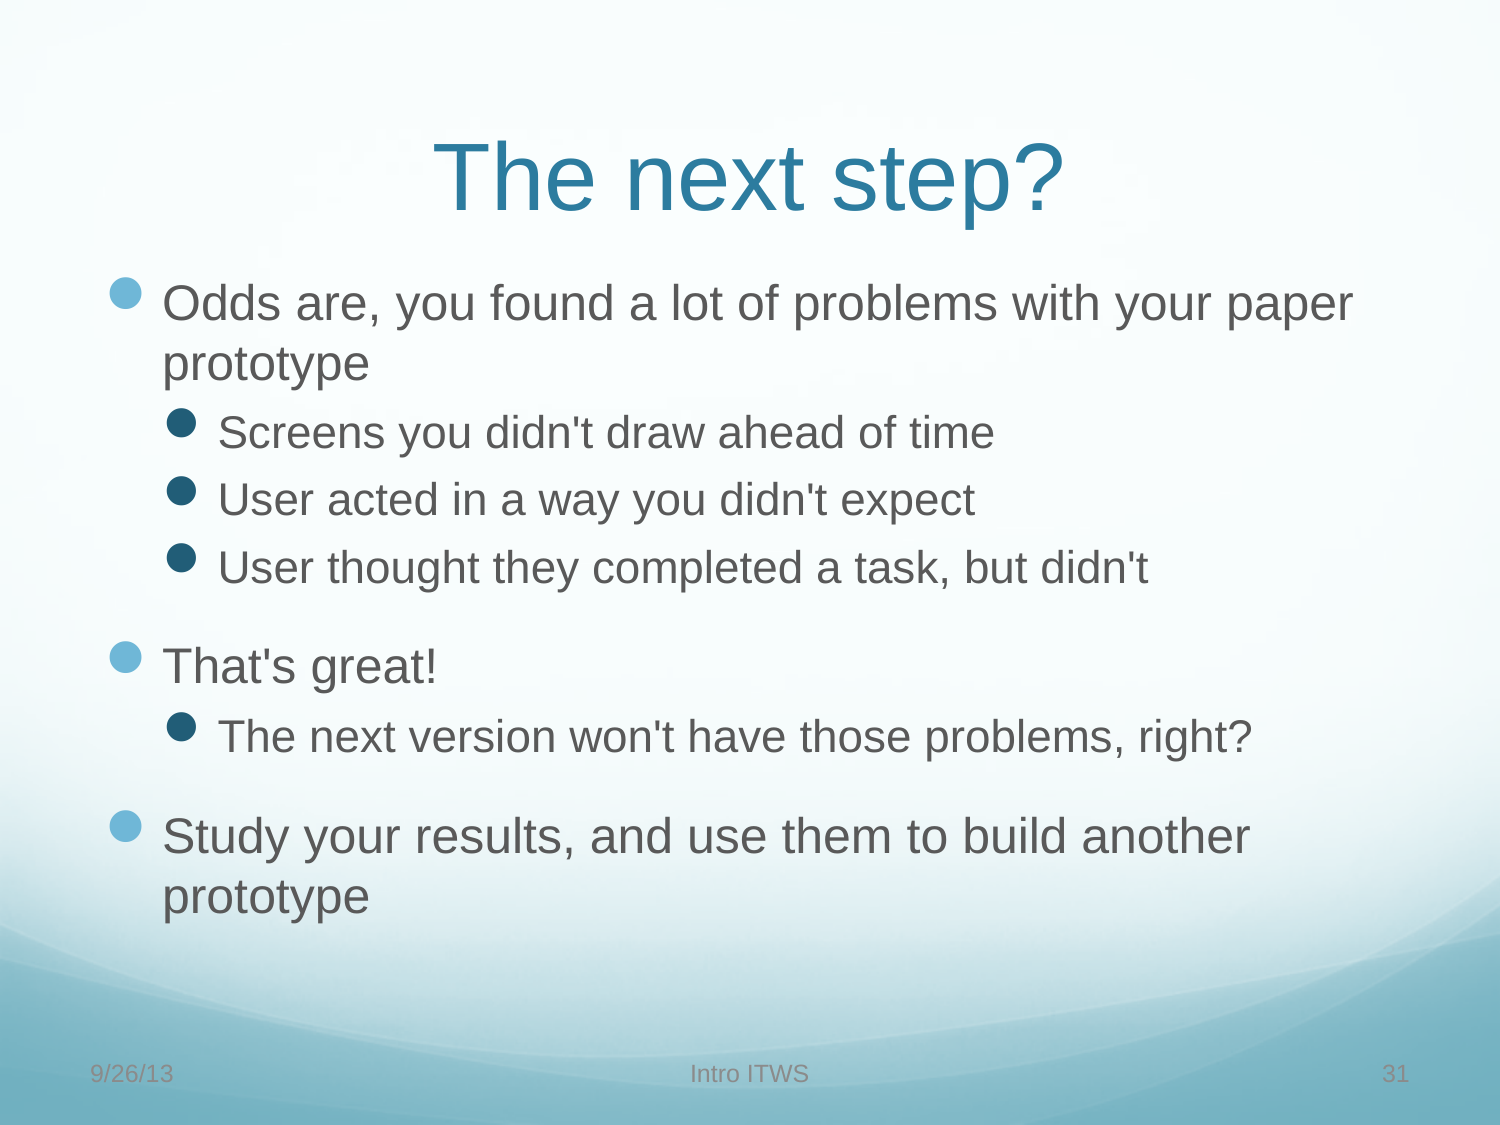

# The next step?
Odds are, you found a lot of problems with your paper prototype
Screens you didn't draw ahead of time
User acted in a way you didn't expect
User thought they completed a task, but didn't
That's great!
The next version won't have those problems, right?
Study your results, and use them to build another prototype
9/26/13
Intro ITWS
31